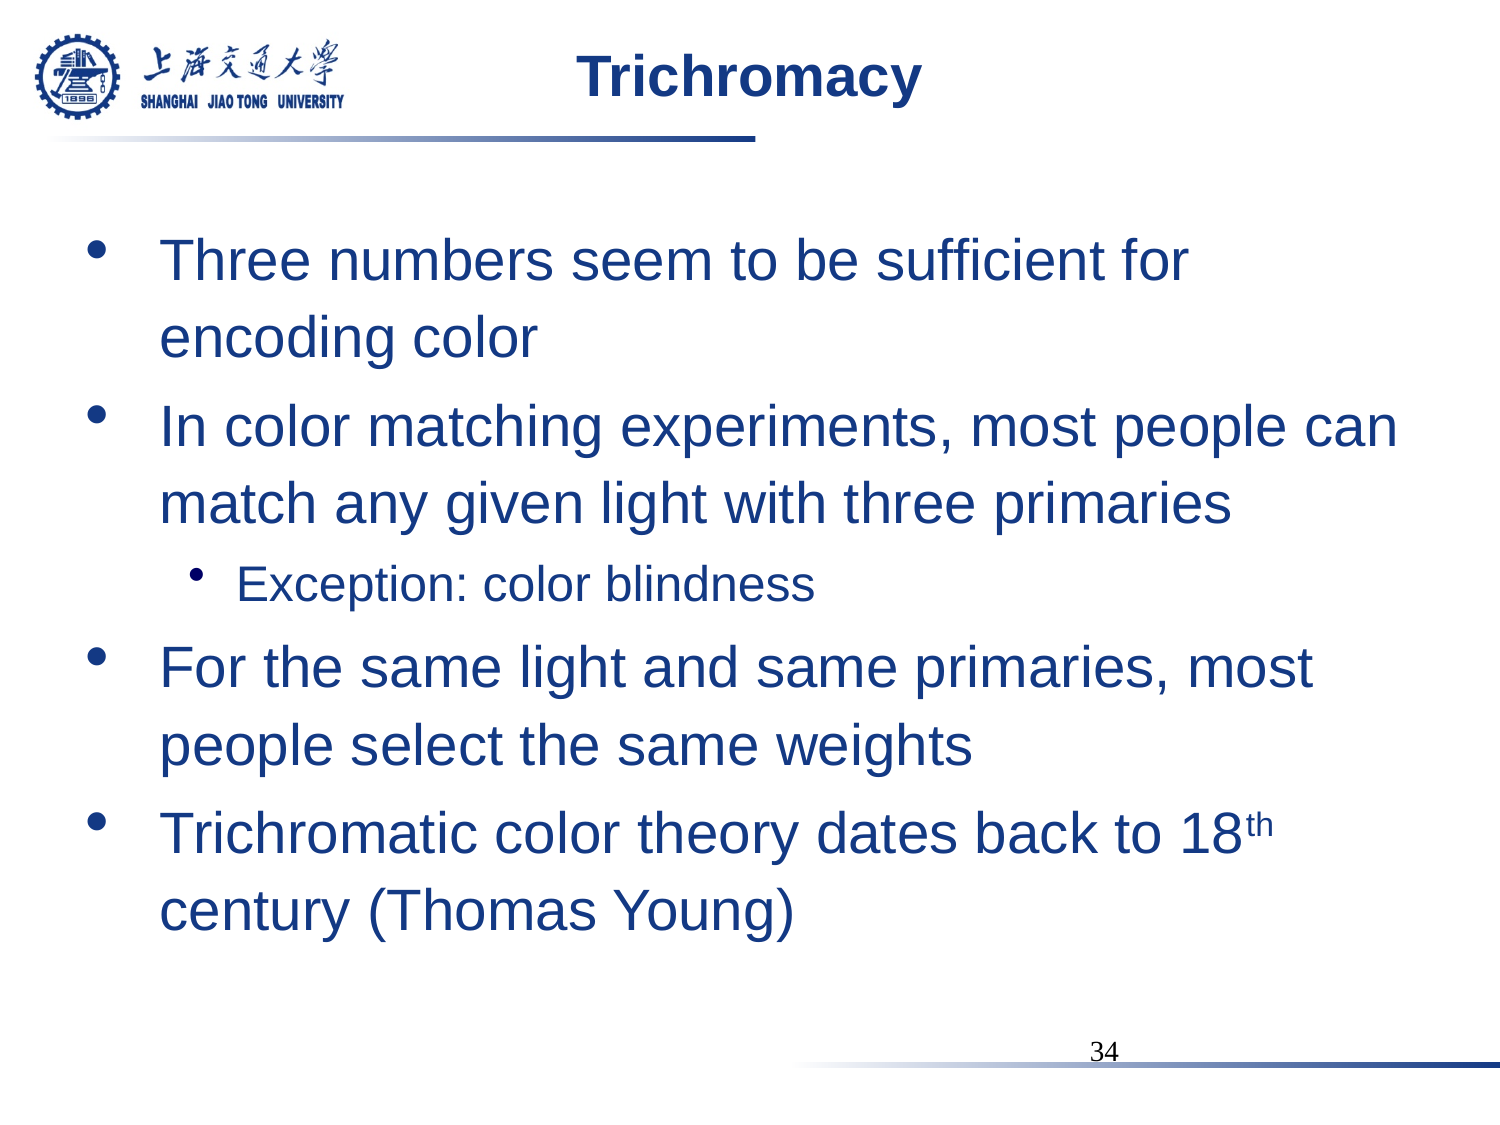

# Trichromacy
Three numbers seem to be sufficient for encoding color
In color matching experiments, most people can match any given light with three primaries
Exception: color blindness
For the same light and same primaries, most people select the same weights
Trichromatic color theory dates back to 18th century (Thomas Young)
34